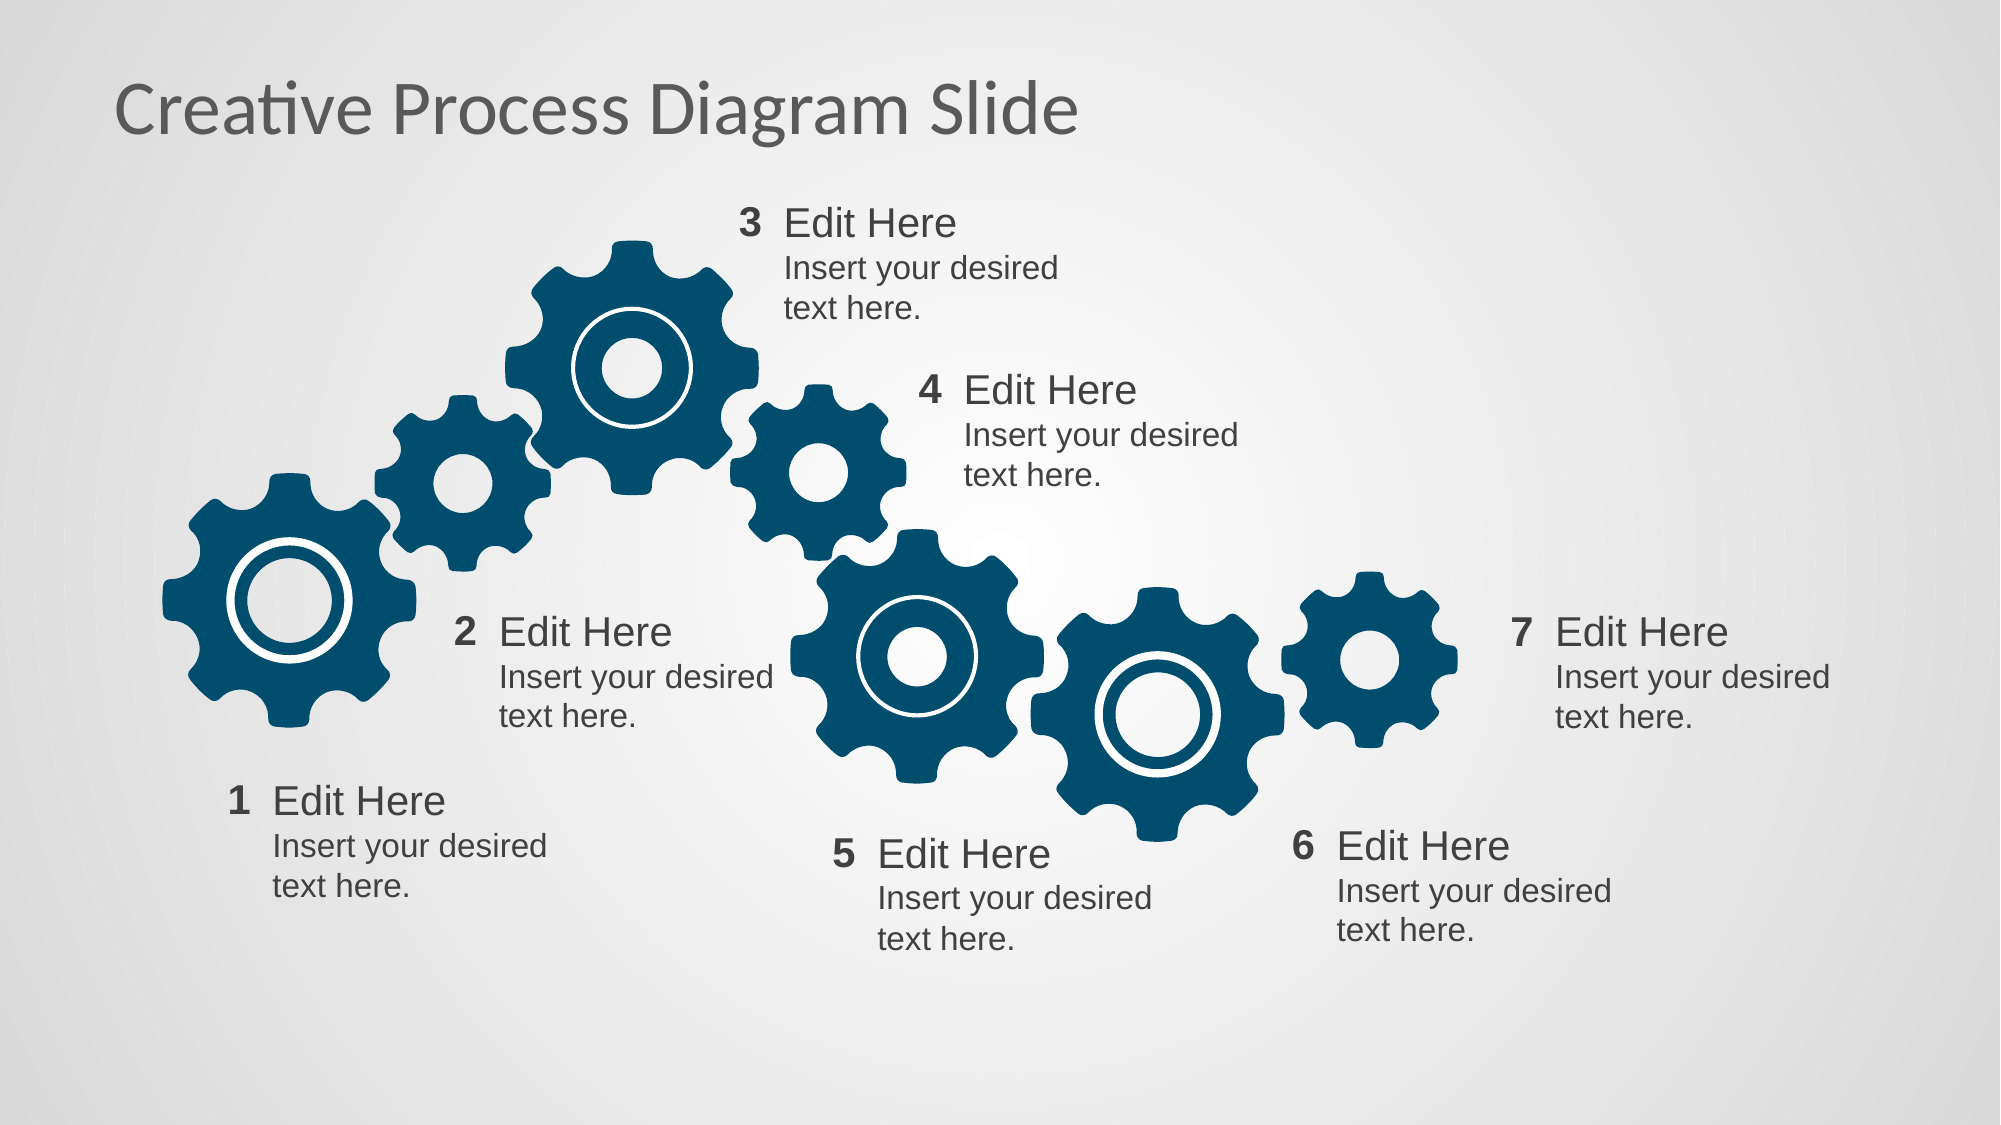

# Creative Process Diagram Slide
3
Edit Here
Insert your desired
text here.

4
Edit Here
Insert your desired
text here.

2
Edit Here
Insert your desired
text here.
7
Edit Here
Insert your desired
text here.

1
Edit Here
Insert your desired
text here.
6
Edit Here
Insert your desired
text here.
5
Edit Here
Insert your desired
text here.